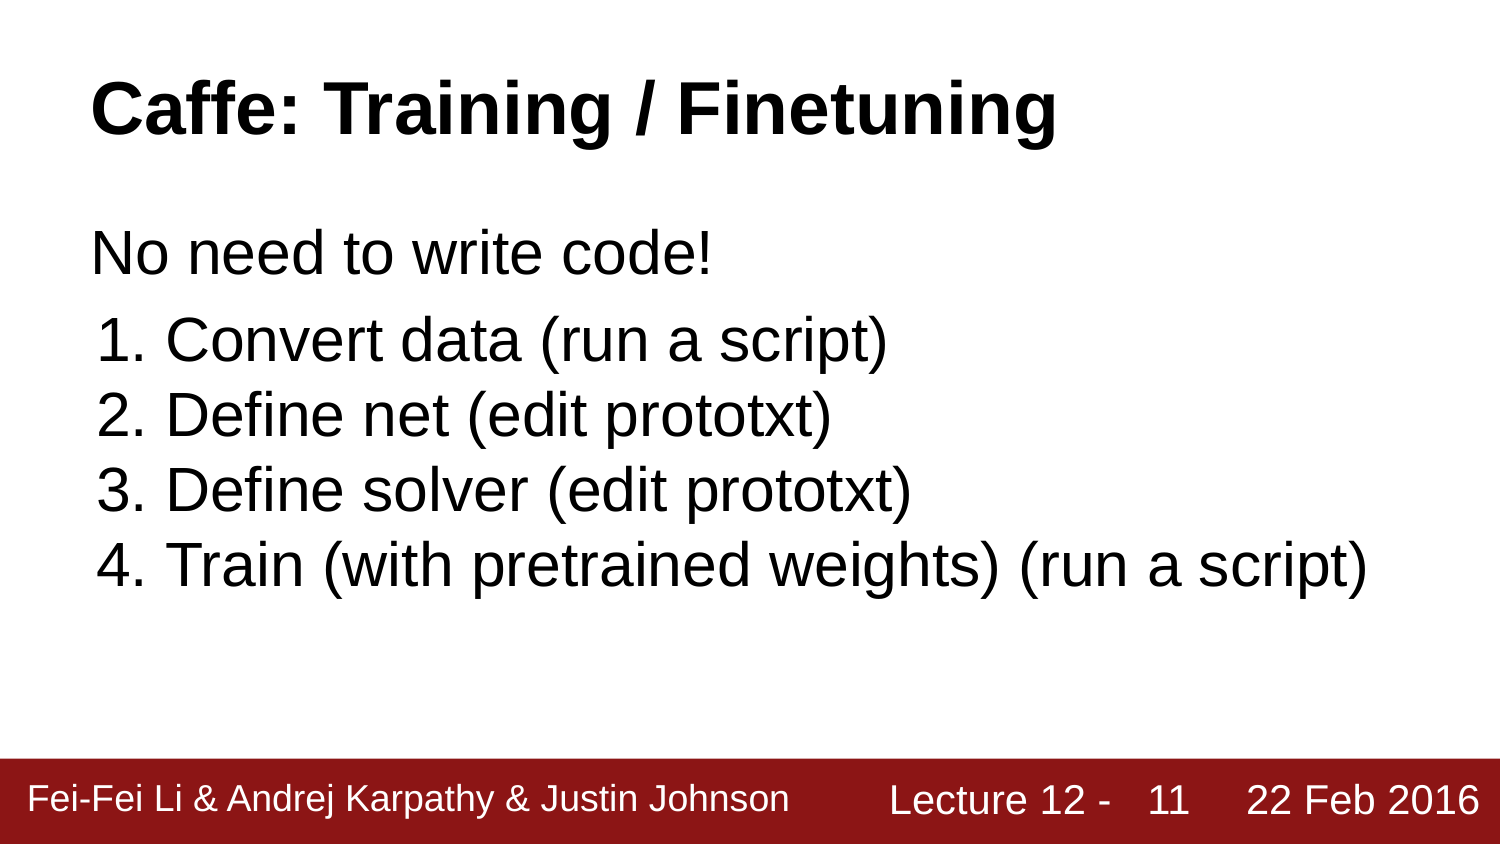

# Caffe: Training / Finetuning
No need to write code!
Convert data (run a script)
Define net (edit prototxt)
Define solver (edit prototxt)
Train (with pretrained weights) (run a script)
11